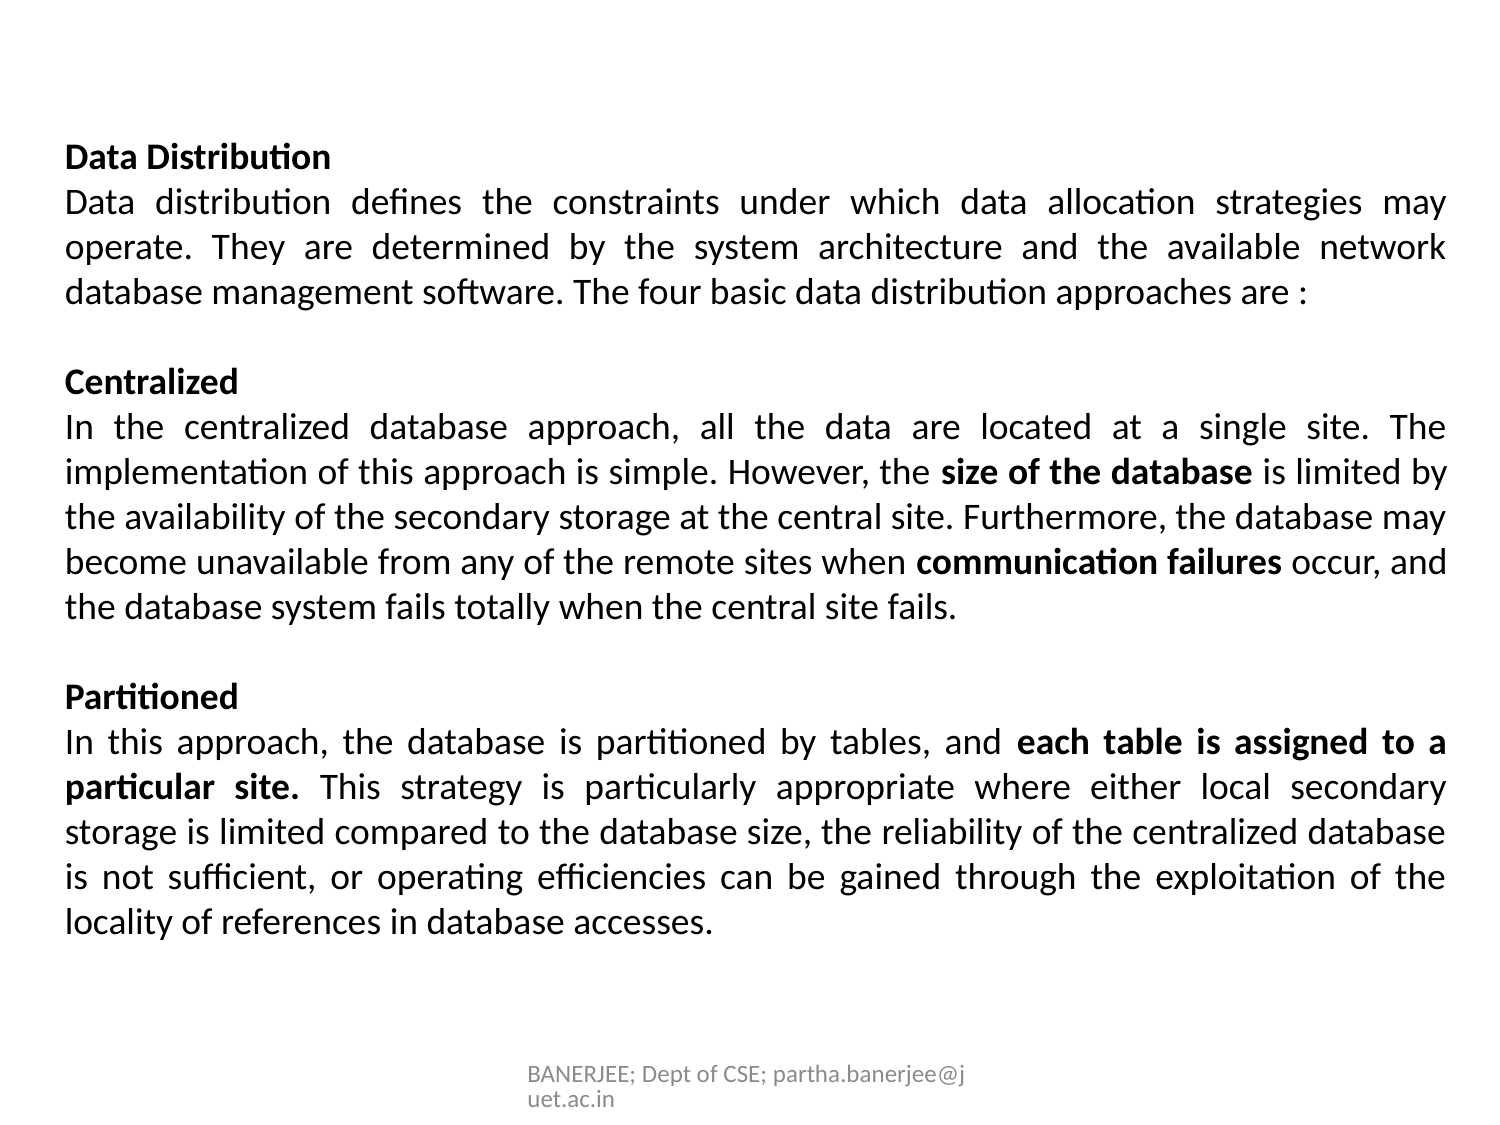

Data Distribution
Data distribution defines the constraints under which data allocation strategies may operate. They are determined by the system architecture and the available network database management software. The four basic data distribution approaches are :

Centralized
In the centralized database approach, all the data are located at a single site. The implementation of this approach is simple. However, the size of the database is limited by the availability of the secondary storage at the central site. Furthermore, the database may become unavailable from any of the remote sites when communication failures occur, and the database system fails totally when the central site fails.

Partitioned
In this approach, the database is partitioned by tables, and each table is assigned to a particular site. This strategy is particularly appropriate where either local secondary storage is limited compared to the database size, the reliability of the centralized database is not sufficient, or operating efficiencies can be gained through the exploitation of the locality of references in database accesses.
BANERJEE; Dept of CSE; partha.banerjee@juet.ac.in